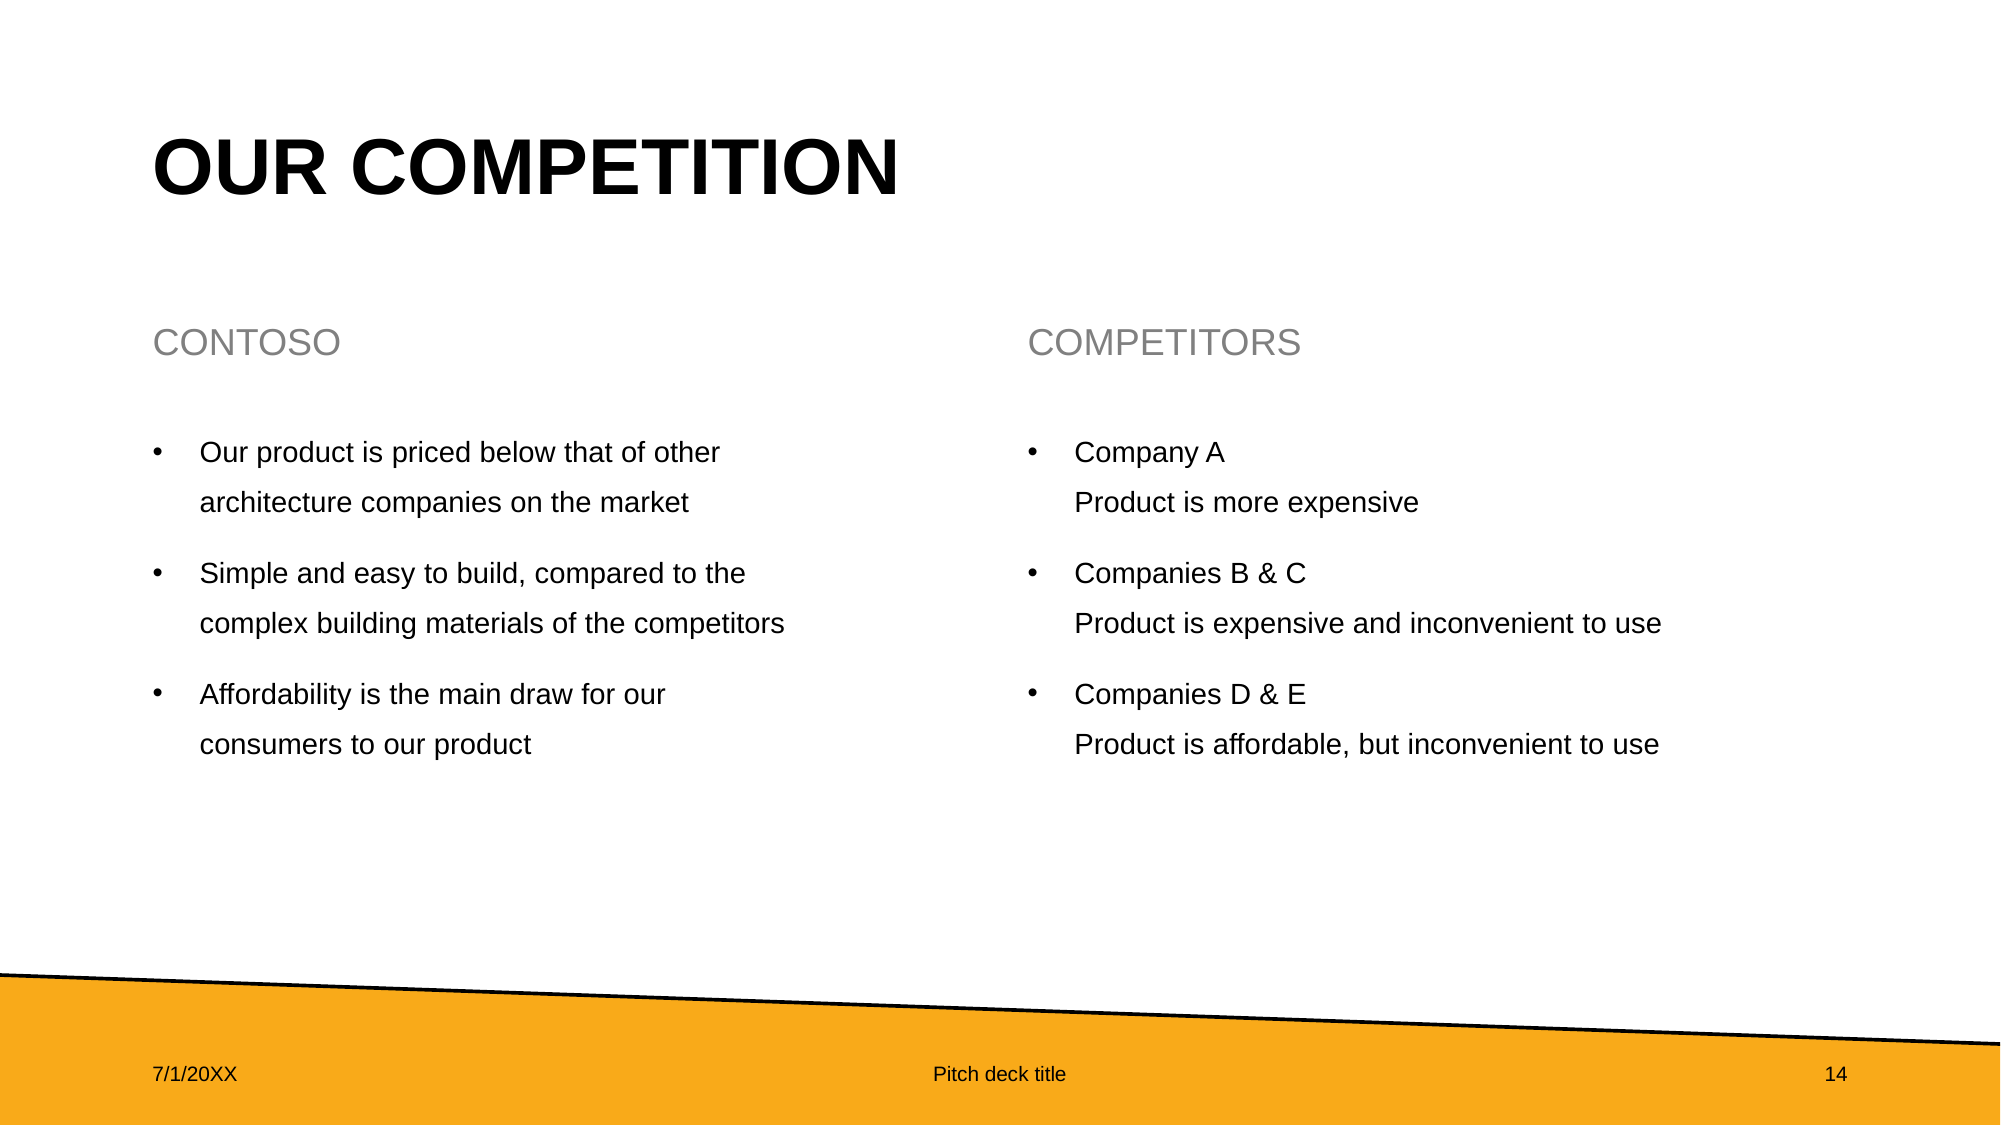

# OUR COMPETITION
CONTOSO
COMPETITORS
Our product is priced below that of other architecture companies on the market
Simple and easy to build, compared to the complex building materials of the competitors
Affordability is the main draw for our consumers to our product
Company A
Product is more expensive
Companies B & C
Product is expensive and inconvenient to use
Companies D & E
Product is affordable, but inconvenient to use

7/1/20XX
Pitch deck title
14